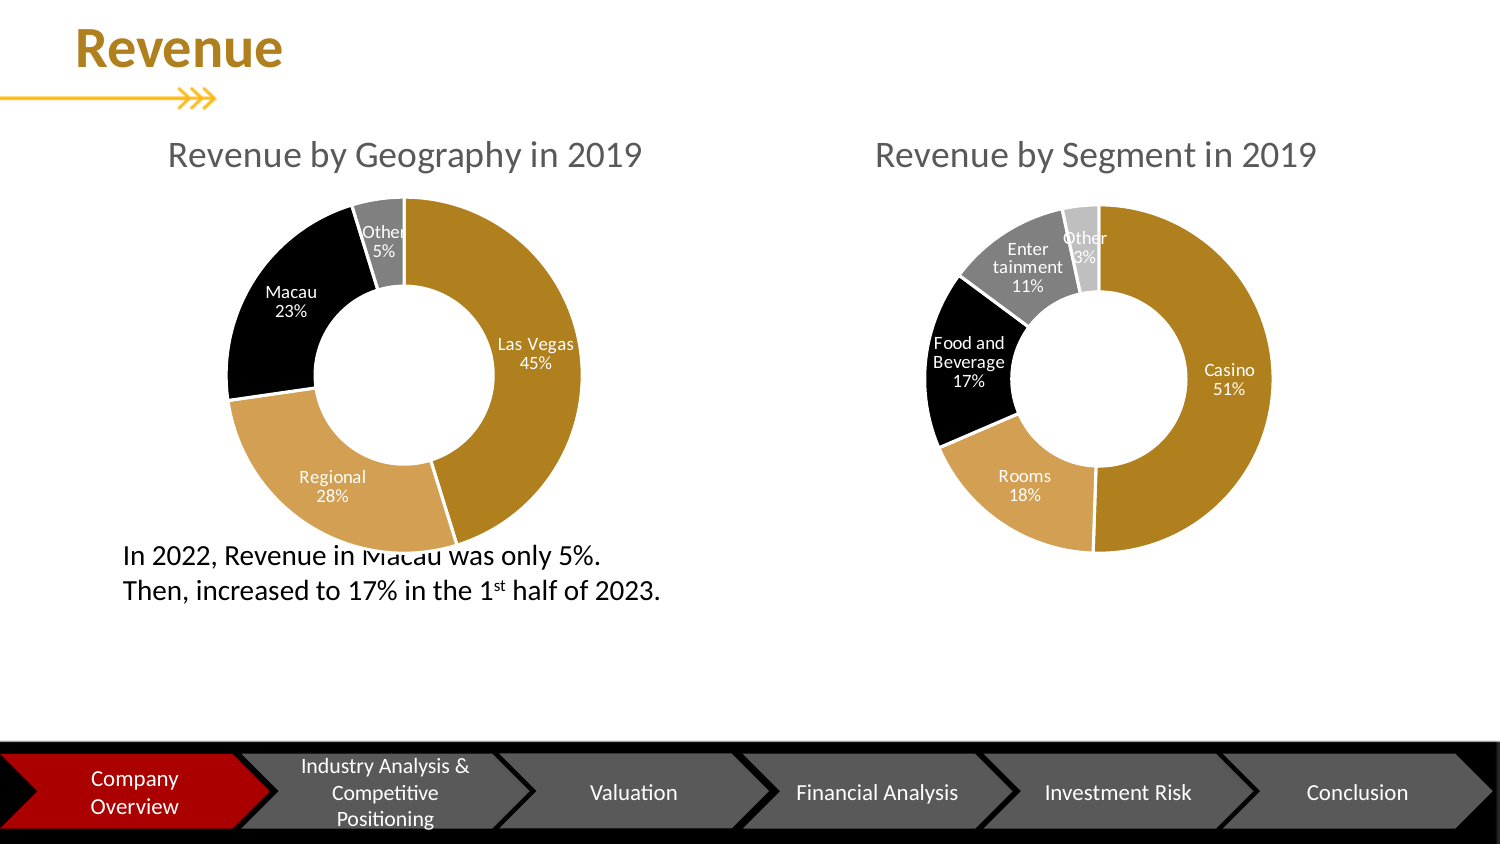

Revenue

### Chart: Revenue by Geography in 2019

| Category |  |
|---|---|
| Las Vegas | 0.452030943427235 |
| Regional | 0.2751837837712128 |
| Macau | 0.22523211834101184 |
| Other | 0.04755315446054046 |

### Chart: Revenue by Segment in 2019

| Category |  |
|---|---|
| Casino | 0.5052656385783513 |
| Rooms | 0.18004956715946996 |
| Food and Beverage | 0.1663027038676183 |
| Entertainment | 0.1145145573491415 |
| Other | 0.033868308259048484 |
In 2022, Revenue in Macau was only 5%.
Then, increased to 17% in the 1st half of 2023.